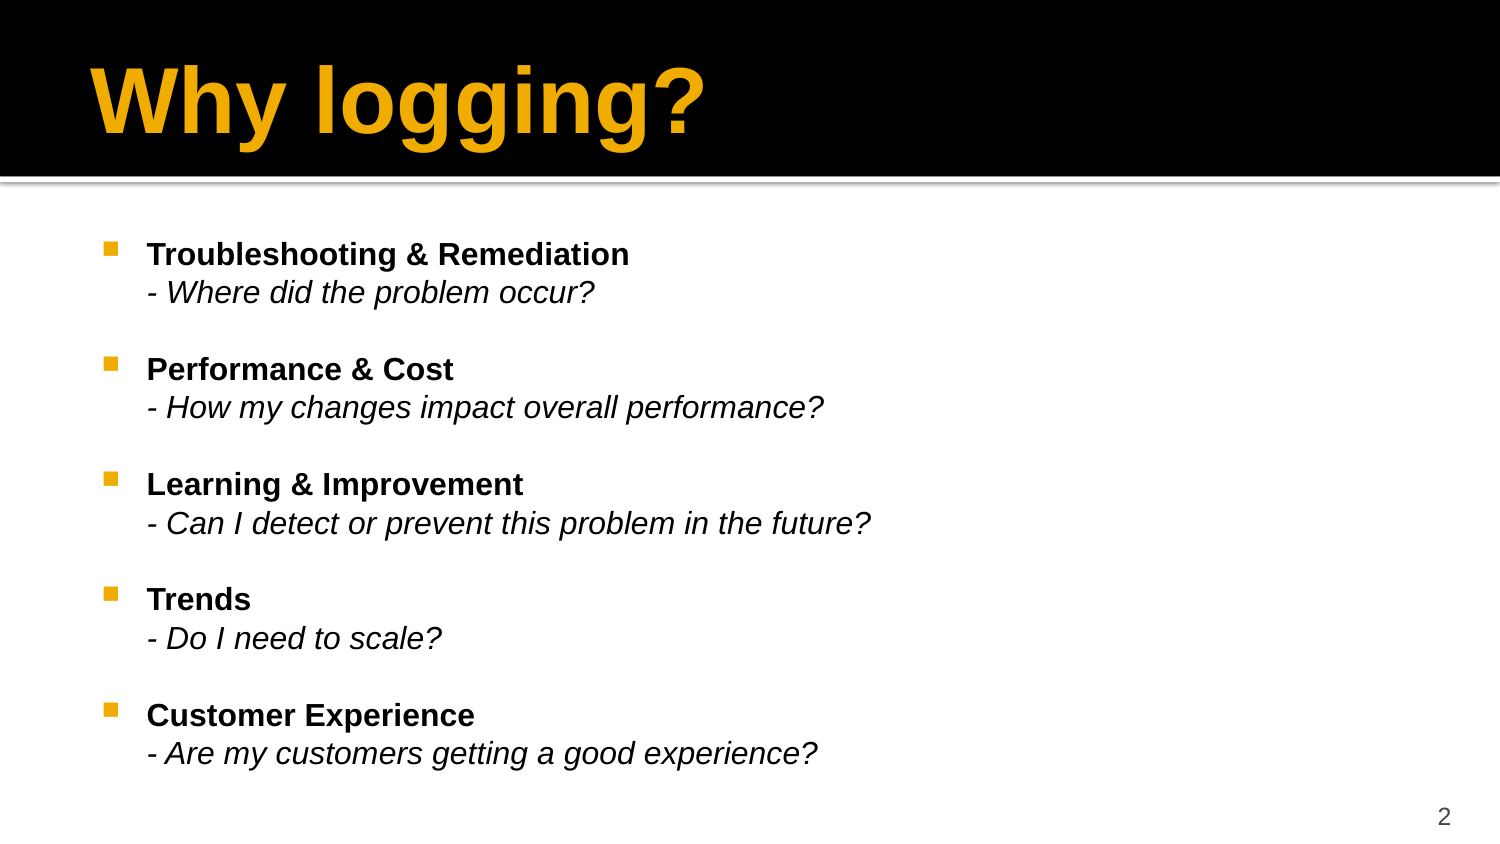

# Why logging?
Troubleshooting & Remediation
- Where did the problem occur?

Performance & Cost
- How my changes impact overall performance?

Learning & Improvement
- Can I detect or prevent this problem in the future?

Trends
- Do I need to scale?

Customer Experience
- Are my customers getting a good experience?
2